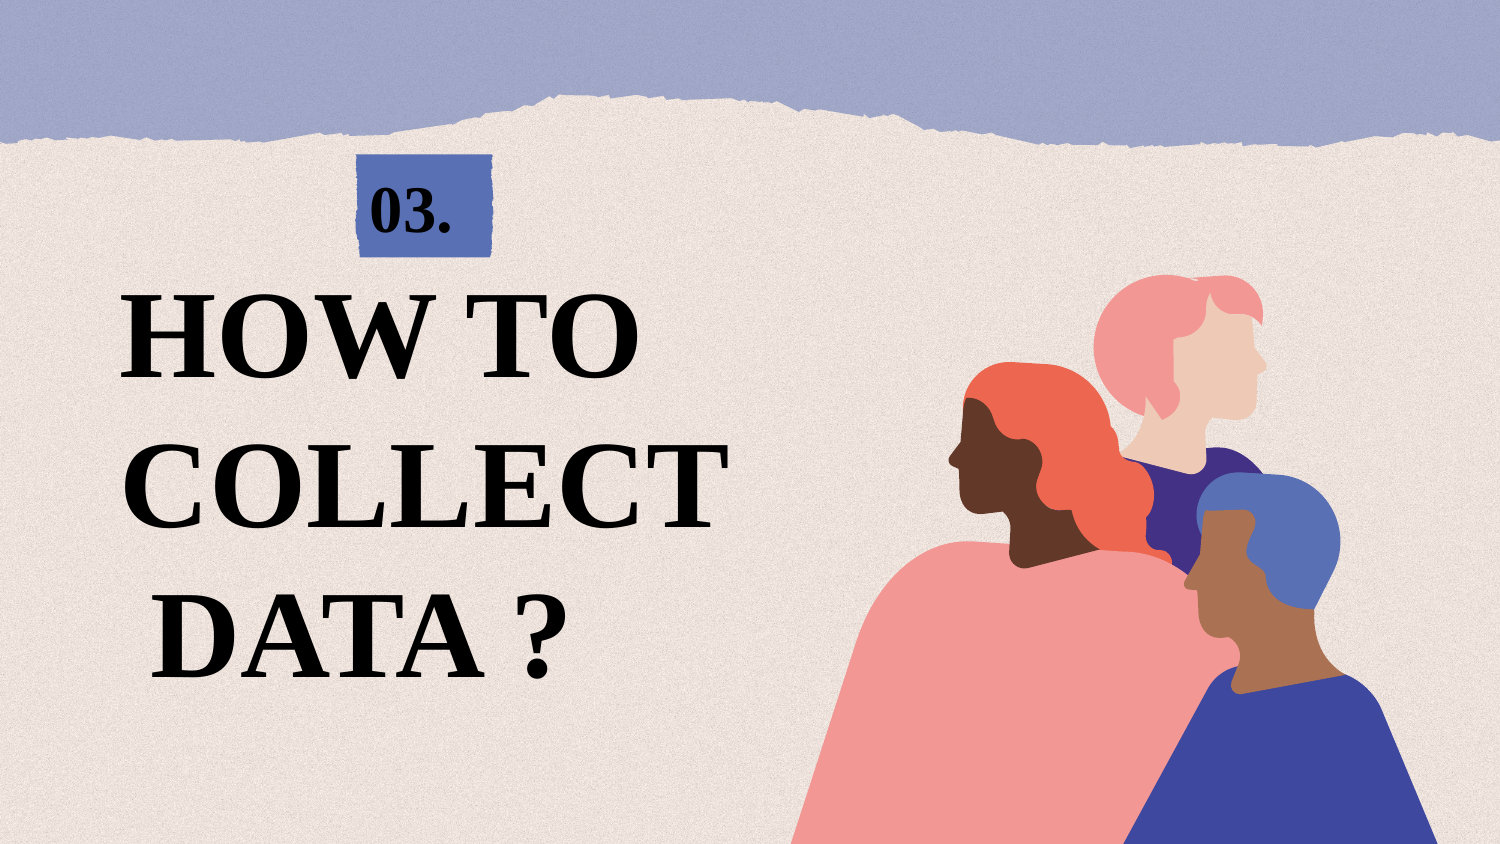

03.
# HOW TO COLLECT   DATA ?